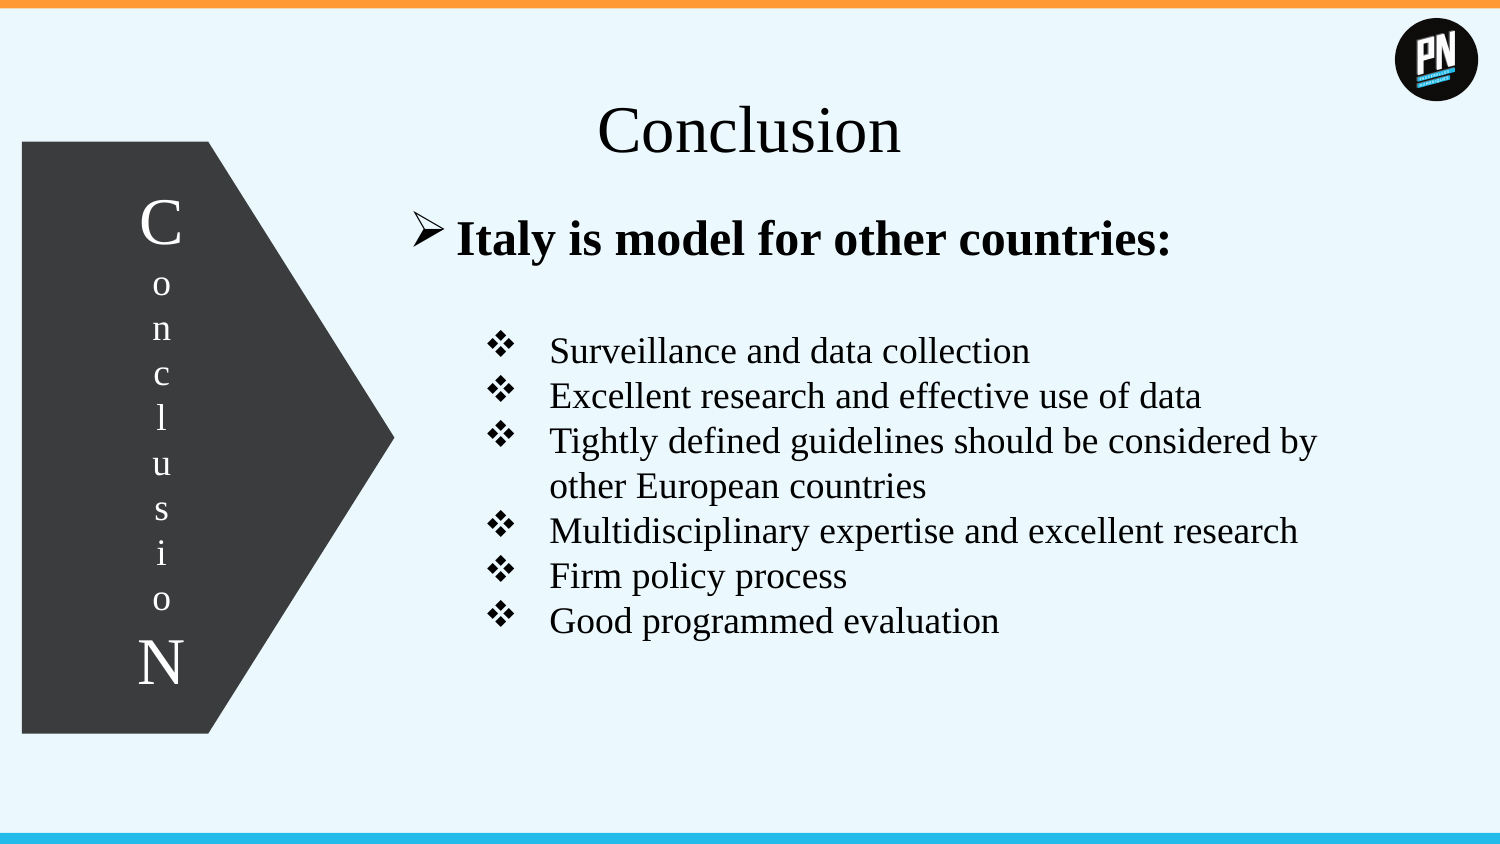

Conclusion
C
o
n
c
l
u
s
i
o
N
Italy is model for other countries:

Surveillance and data collection
Excellent research and effective use of data
Tightly defined guidelines should be considered by other European countries
Multidisciplinary expertise and excellent research
Firm policy process
Good programmed evaluation